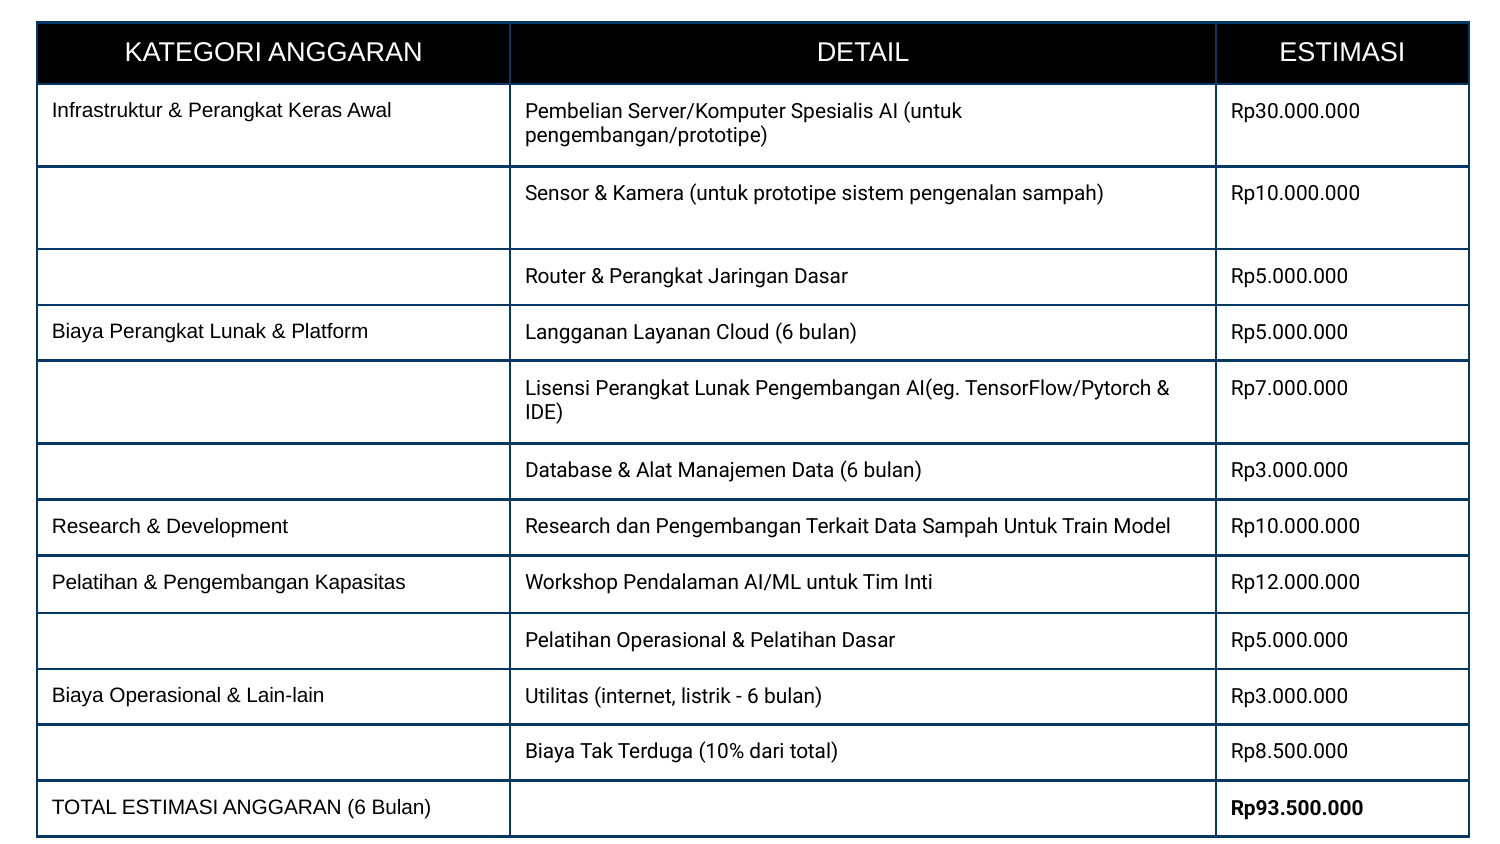

| KATEGORI ANGGARAN | DETAIL | ESTIMASI |
| --- | --- | --- |
| Infrastruktur & Perangkat Keras Awal | Pembelian Server/Komputer Spesialis AI (untuk pengembangan/prototipe) | Rp30.000.000 |
|  | Sensor & Kamera (untuk prototipe sistem pengenalan sampah) | Rp10.000.000 |
|  | Router & Perangkat Jaringan Dasar | Rp5.000.000 |
| Biaya Perangkat Lunak & Platform | Langganan Layanan Cloud (6 bulan) | Rp5.000.000 |
|  | Lisensi Perangkat Lunak Pengembangan AI(eg. TensorFlow/Pytorch & IDE) | Rp7.000.000 |
|  | Database & Alat Manajemen Data (6 bulan) | Rp3.000.000 |
| Research & Development | Research dan Pengembangan Terkait Data Sampah Untuk Train Model | Rp10.000.000 |
| Pelatihan & Pengembangan Kapasitas | Workshop Pendalaman AI/ML untuk Tim Inti | Rp12.000.000 |
|  | Pelatihan Operasional & Pelatihan Dasar | Rp5.000.000 |
| Biaya Operasional & Lain-lain | Utilitas (internet, listrik - 6 bulan) | Rp3.000.000 |
|  | Biaya Tak Terduga (10% dari total) | Rp8.500.000 |
| TOTAL ESTIMASI ANGGARAN (6 Bulan) |  | Rp93.500.000 |